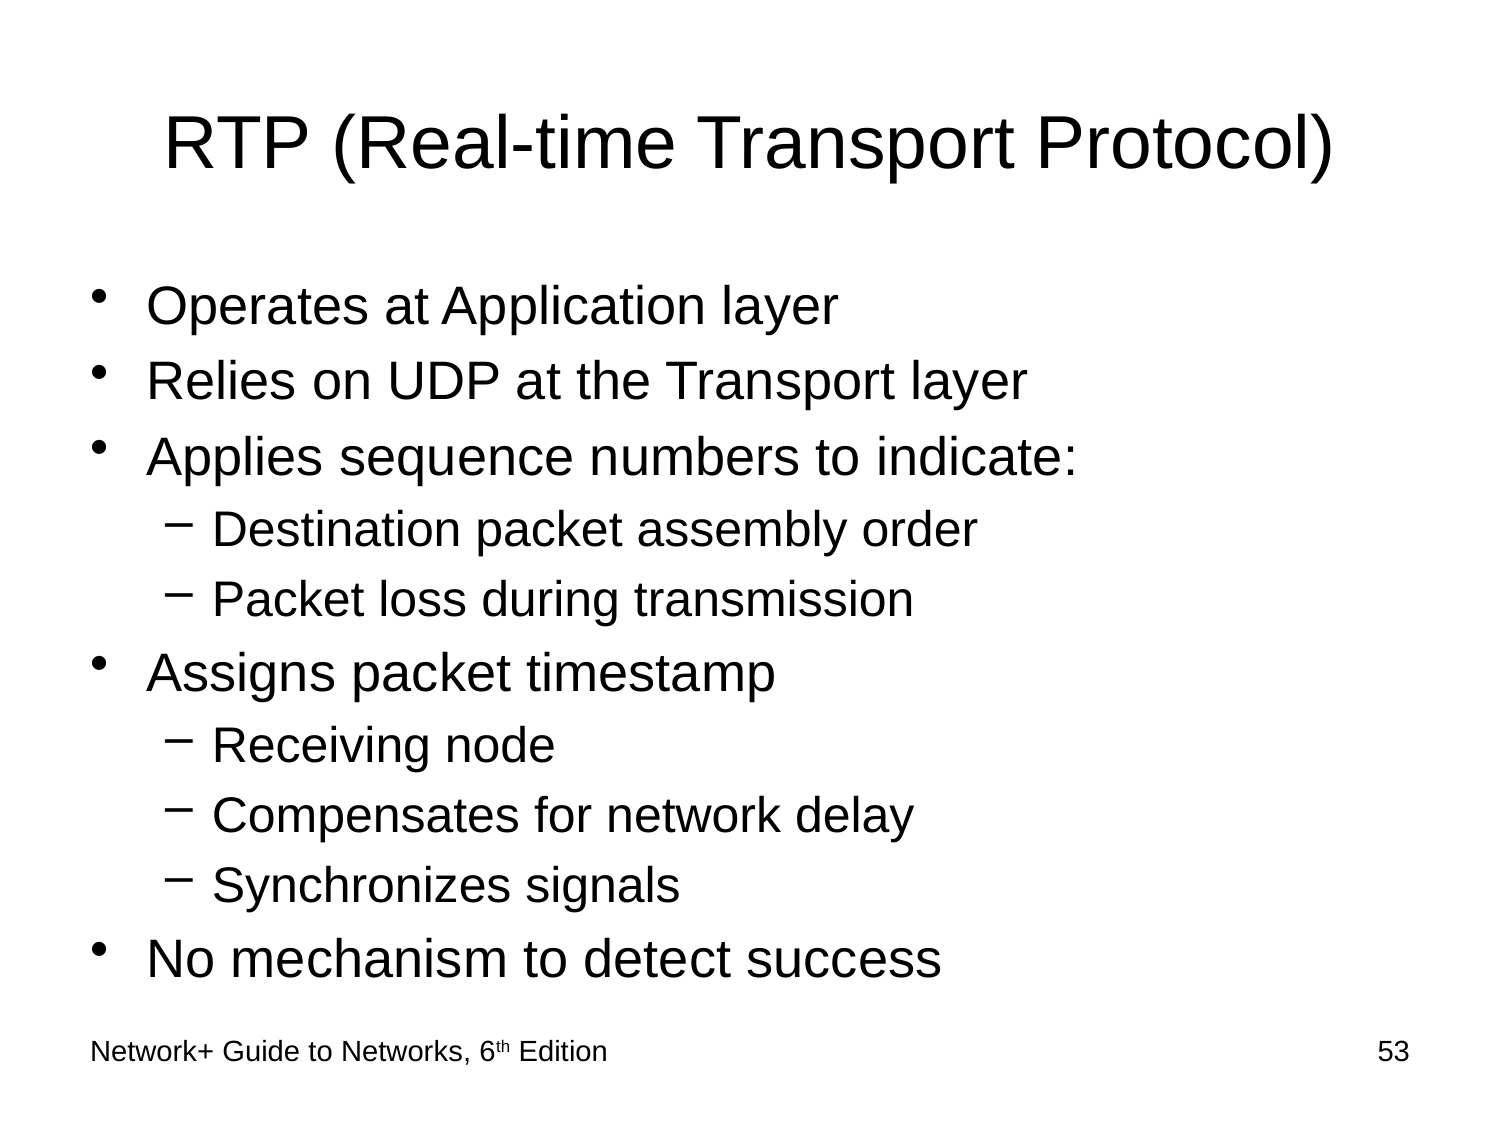

# RTP (Real-time Transport Protocol)
Operates at Application layer
Relies on UDP at the Transport layer
Applies sequence numbers to indicate:
Destination packet assembly order
Packet loss during transmission
Assigns packet timestamp
Receiving node
Compensates for network delay
Synchronizes signals
No mechanism to detect success
Network+ Guide to Networks, 6th Edition
53